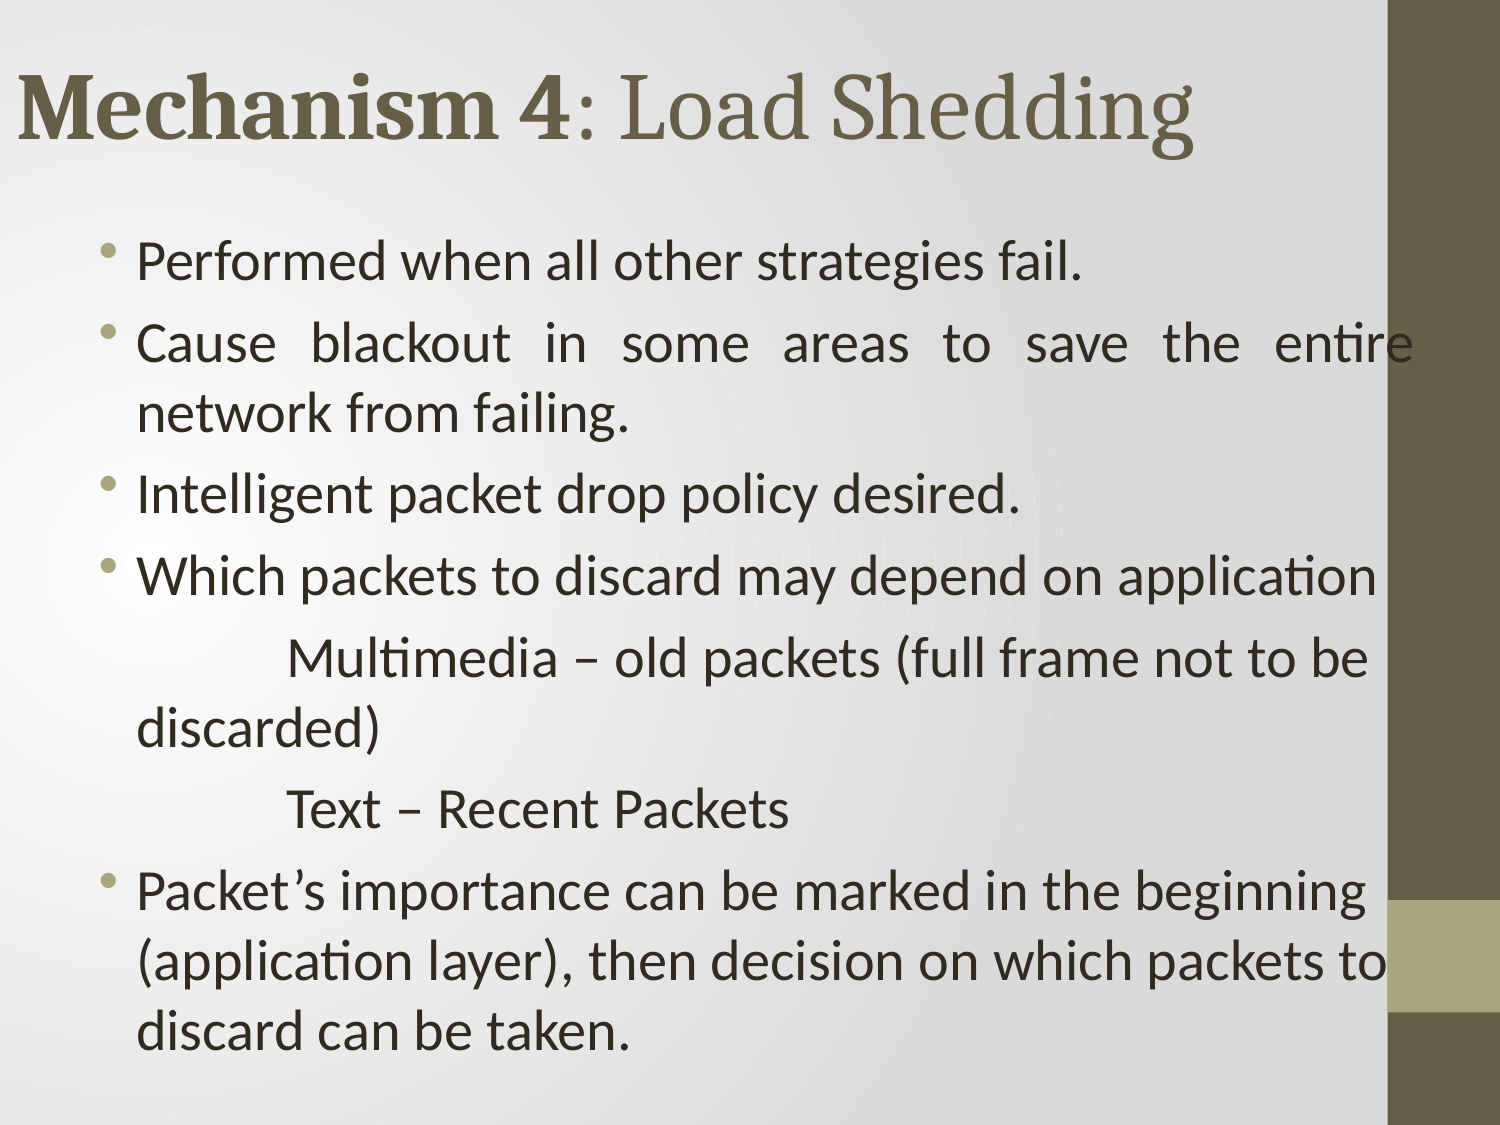

# Mechanism 4: Load Shedding
Performed when all other strategies fail.
Cause blackout in some areas to save the entire network from failing.
Intelligent packet drop policy desired.
Which packets to discard may depend on application
		Multimedia – old packets (full frame not to be discarded)
		Text – Recent Packets
Packet’s importance can be marked in the beginning (application layer), then decision on which packets to discard can be taken.